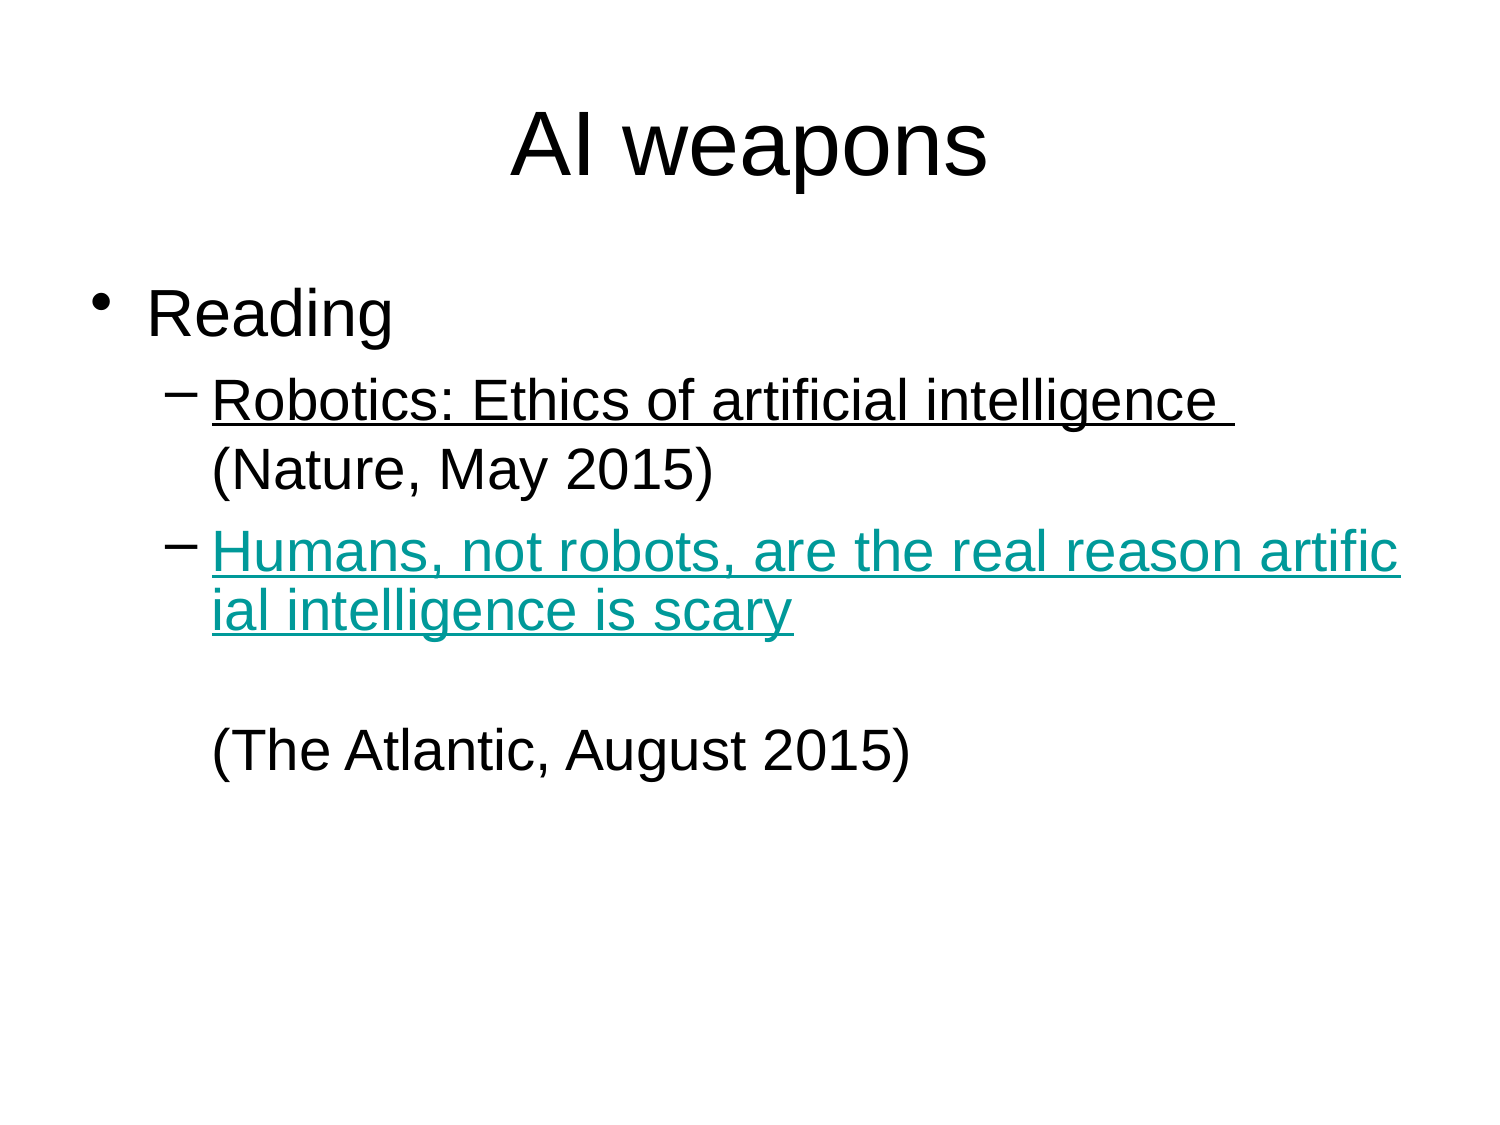

# AI weapons
Reading
Robotics: Ethics of artificial intelligence (Nature, May 2015)
Humans, not robots, are the real reason artificial intelligence is scary
(The Atlantic, August 2015)